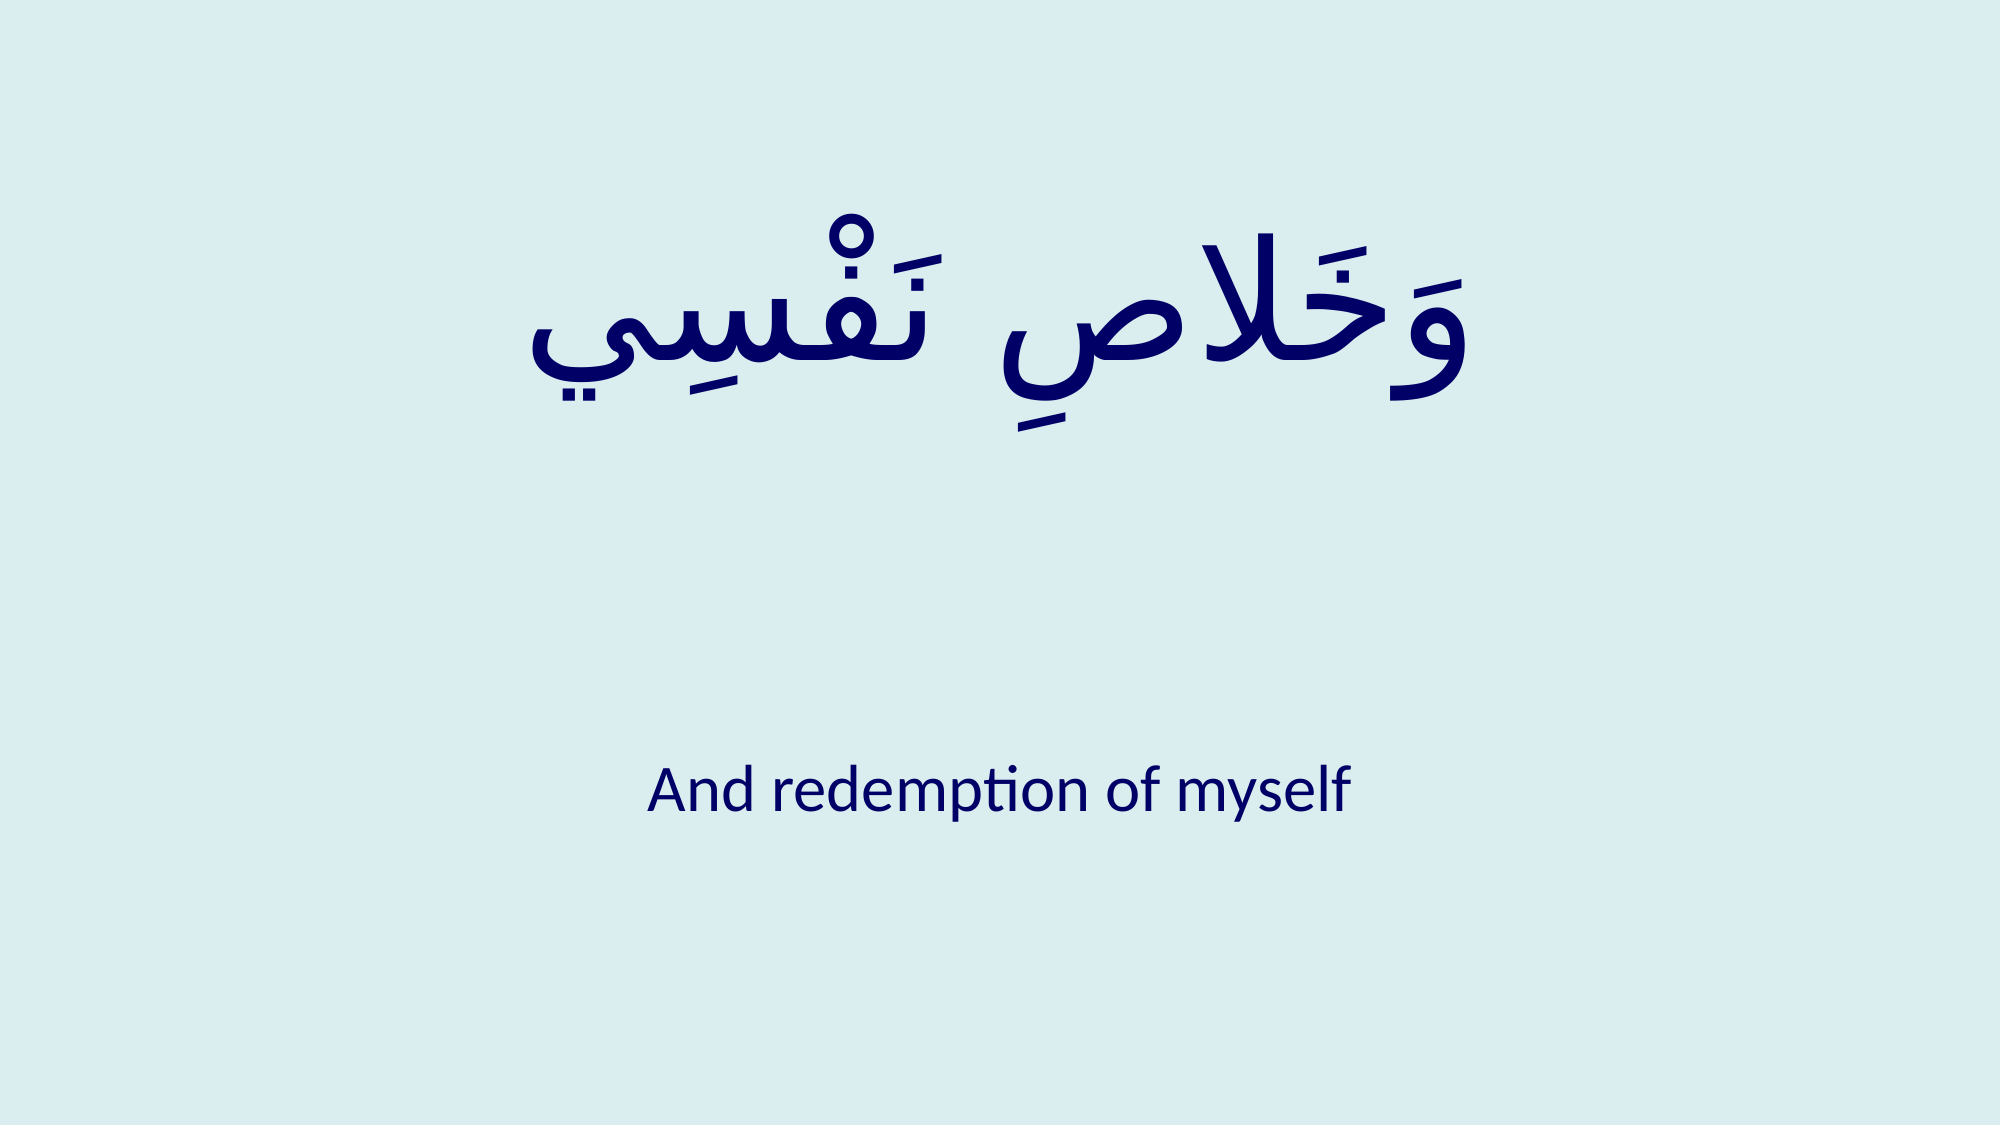

# وَخَلاصِ نَفْسِي
And redemption of myself